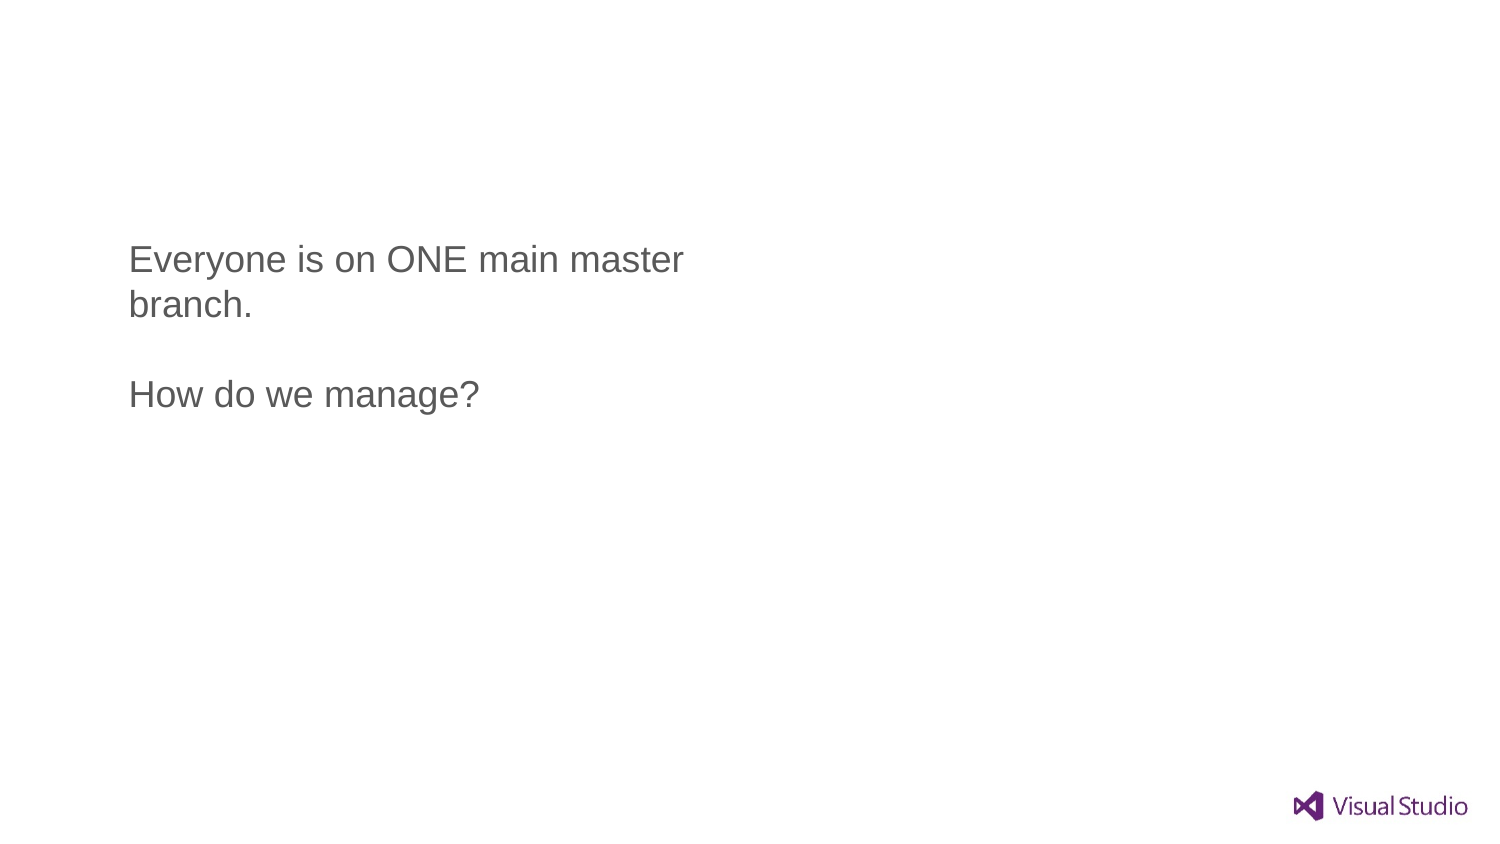

# Everyone is on ONE main master branch. How do we manage?